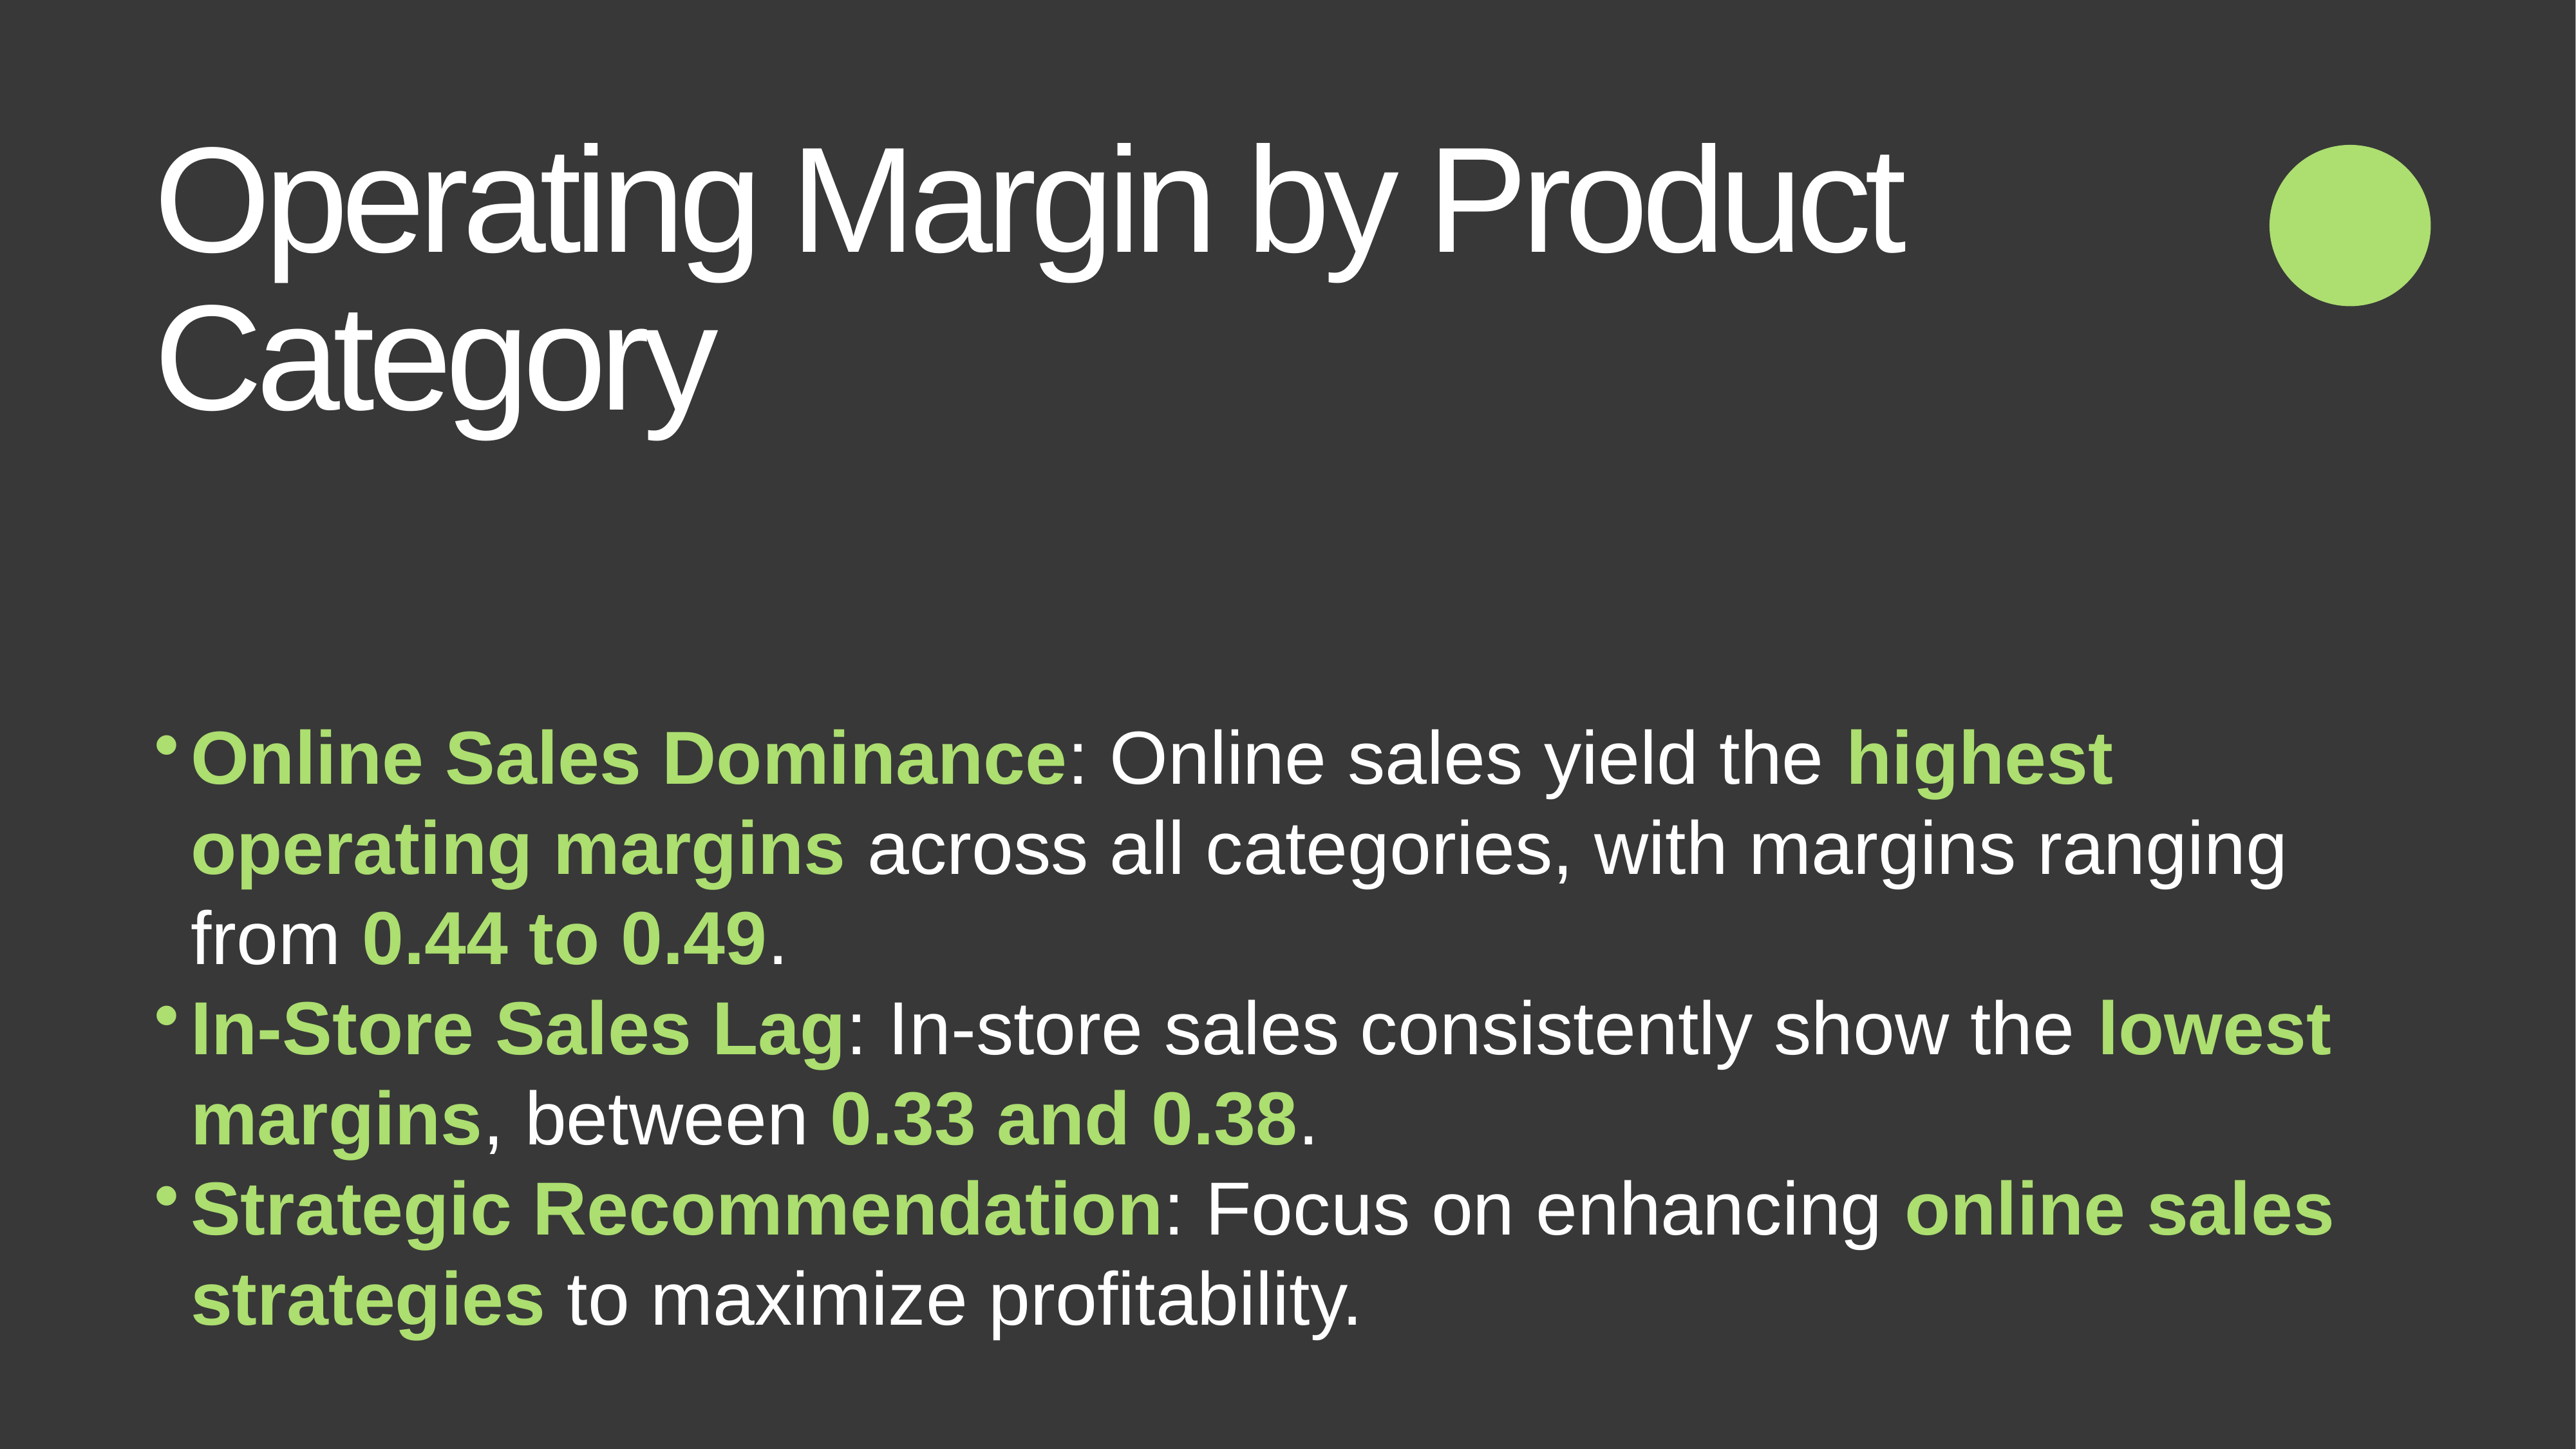

Operating Margin by Product Category

Online Sales Dominance: Online sales yield the highest operating margins across all categories, with margins ranging from 0.44 to 0.49.
In-Store Sales Lag: In-store sales consistently show the lowest margins, between 0.33 and 0.38.
Strategic Recommendation: Focus on enhancing online sales strategies to maximize profitability.